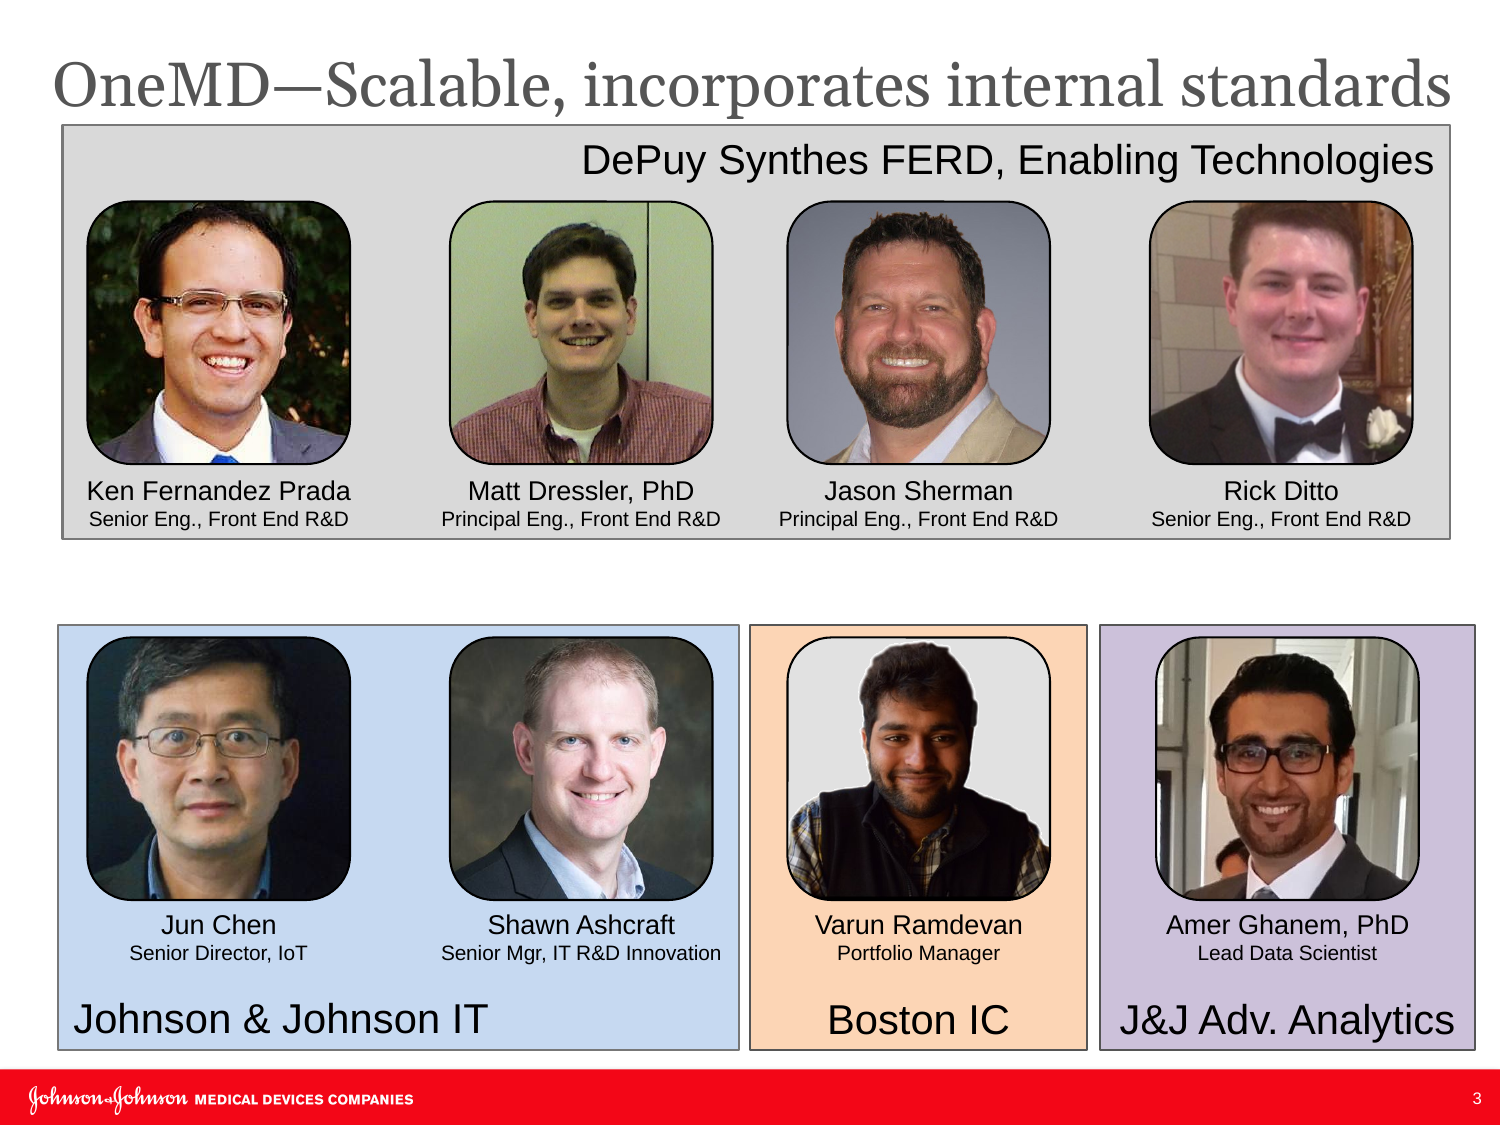

# OneMD—Scalable, incorporates internal standards
DePuy Synthes FERD, Enabling Technologies

Ken Fernandez Prada
Senior Eng., Front End R&D
Matt Dressler, PhD
Principal Eng., Front End R&D
Jason Sherman
Principal Eng., Front End R&D
Rick Ditto
Senior Eng., Front End R&D

Johnson & Johnson IT

J&J Adv. Analytics

Jun Chen
Senior Director, IoT
Shawn Ashcraft
Senior Mgr, IT R&D Innovation
Varun Ramdevan
Portfolio Manager
Amer Ghanem, PhD
Lead Data Scientist
Boston IC
3